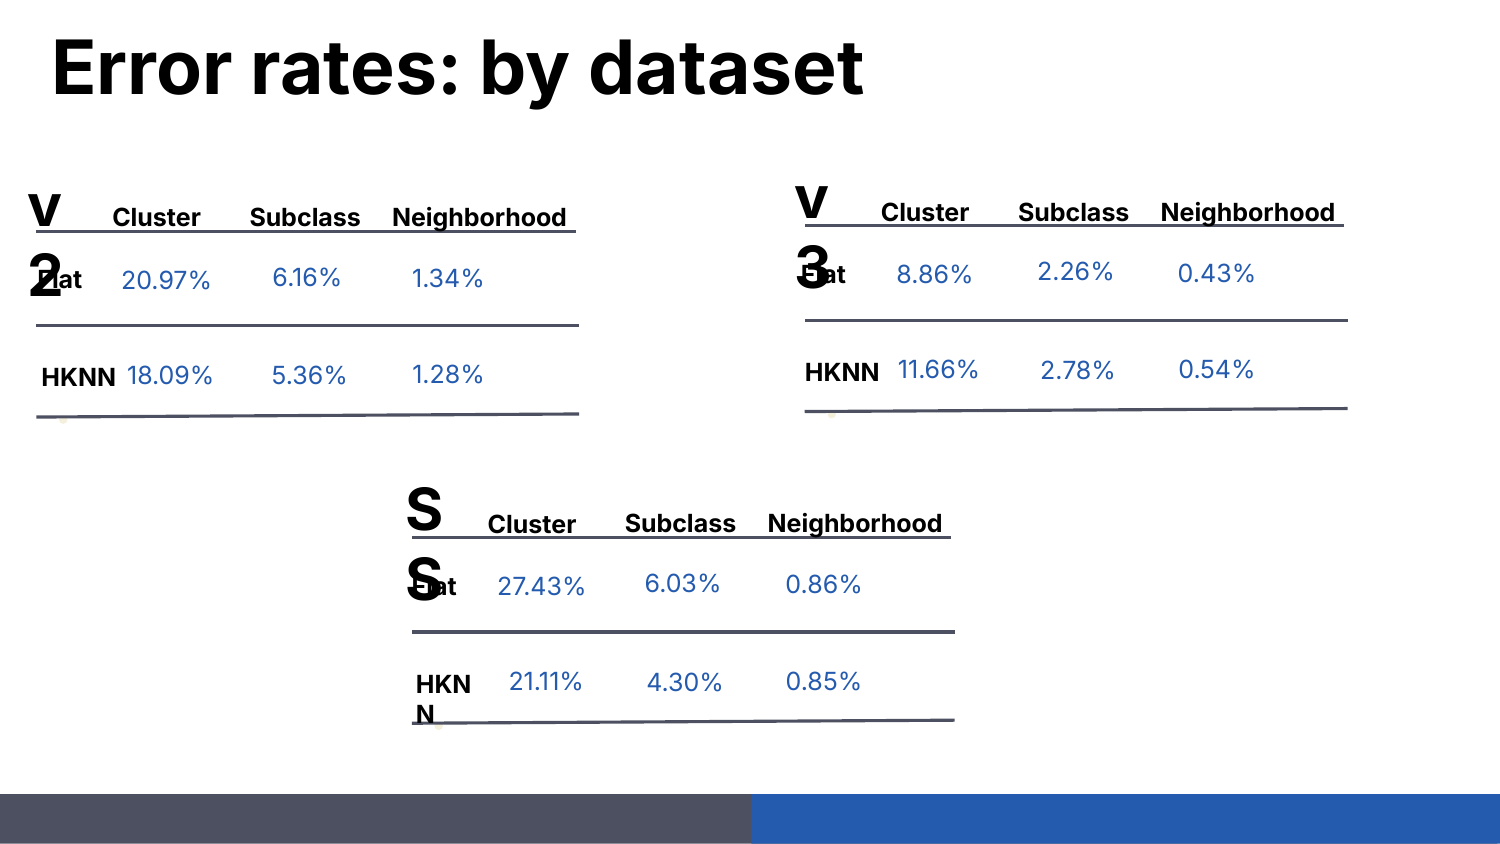

# Error rates: by dataset
v3
v2
Subclass
Neighborhood
Cluster
Subclass
Neighborhood
Cluster
2.26%
0.43%
8.86%
Flat
6.16%
1.34%
Flat
20.97%
0.54%
11.66%
2.78%
HKNN
1.28%
18.09%
5.36%
HKNN

SS
Subclass
Neighborhood
Cluster
6.03%
0.86%
27.43%
Flat
0.85%
21.11%
4.30%
HKNN